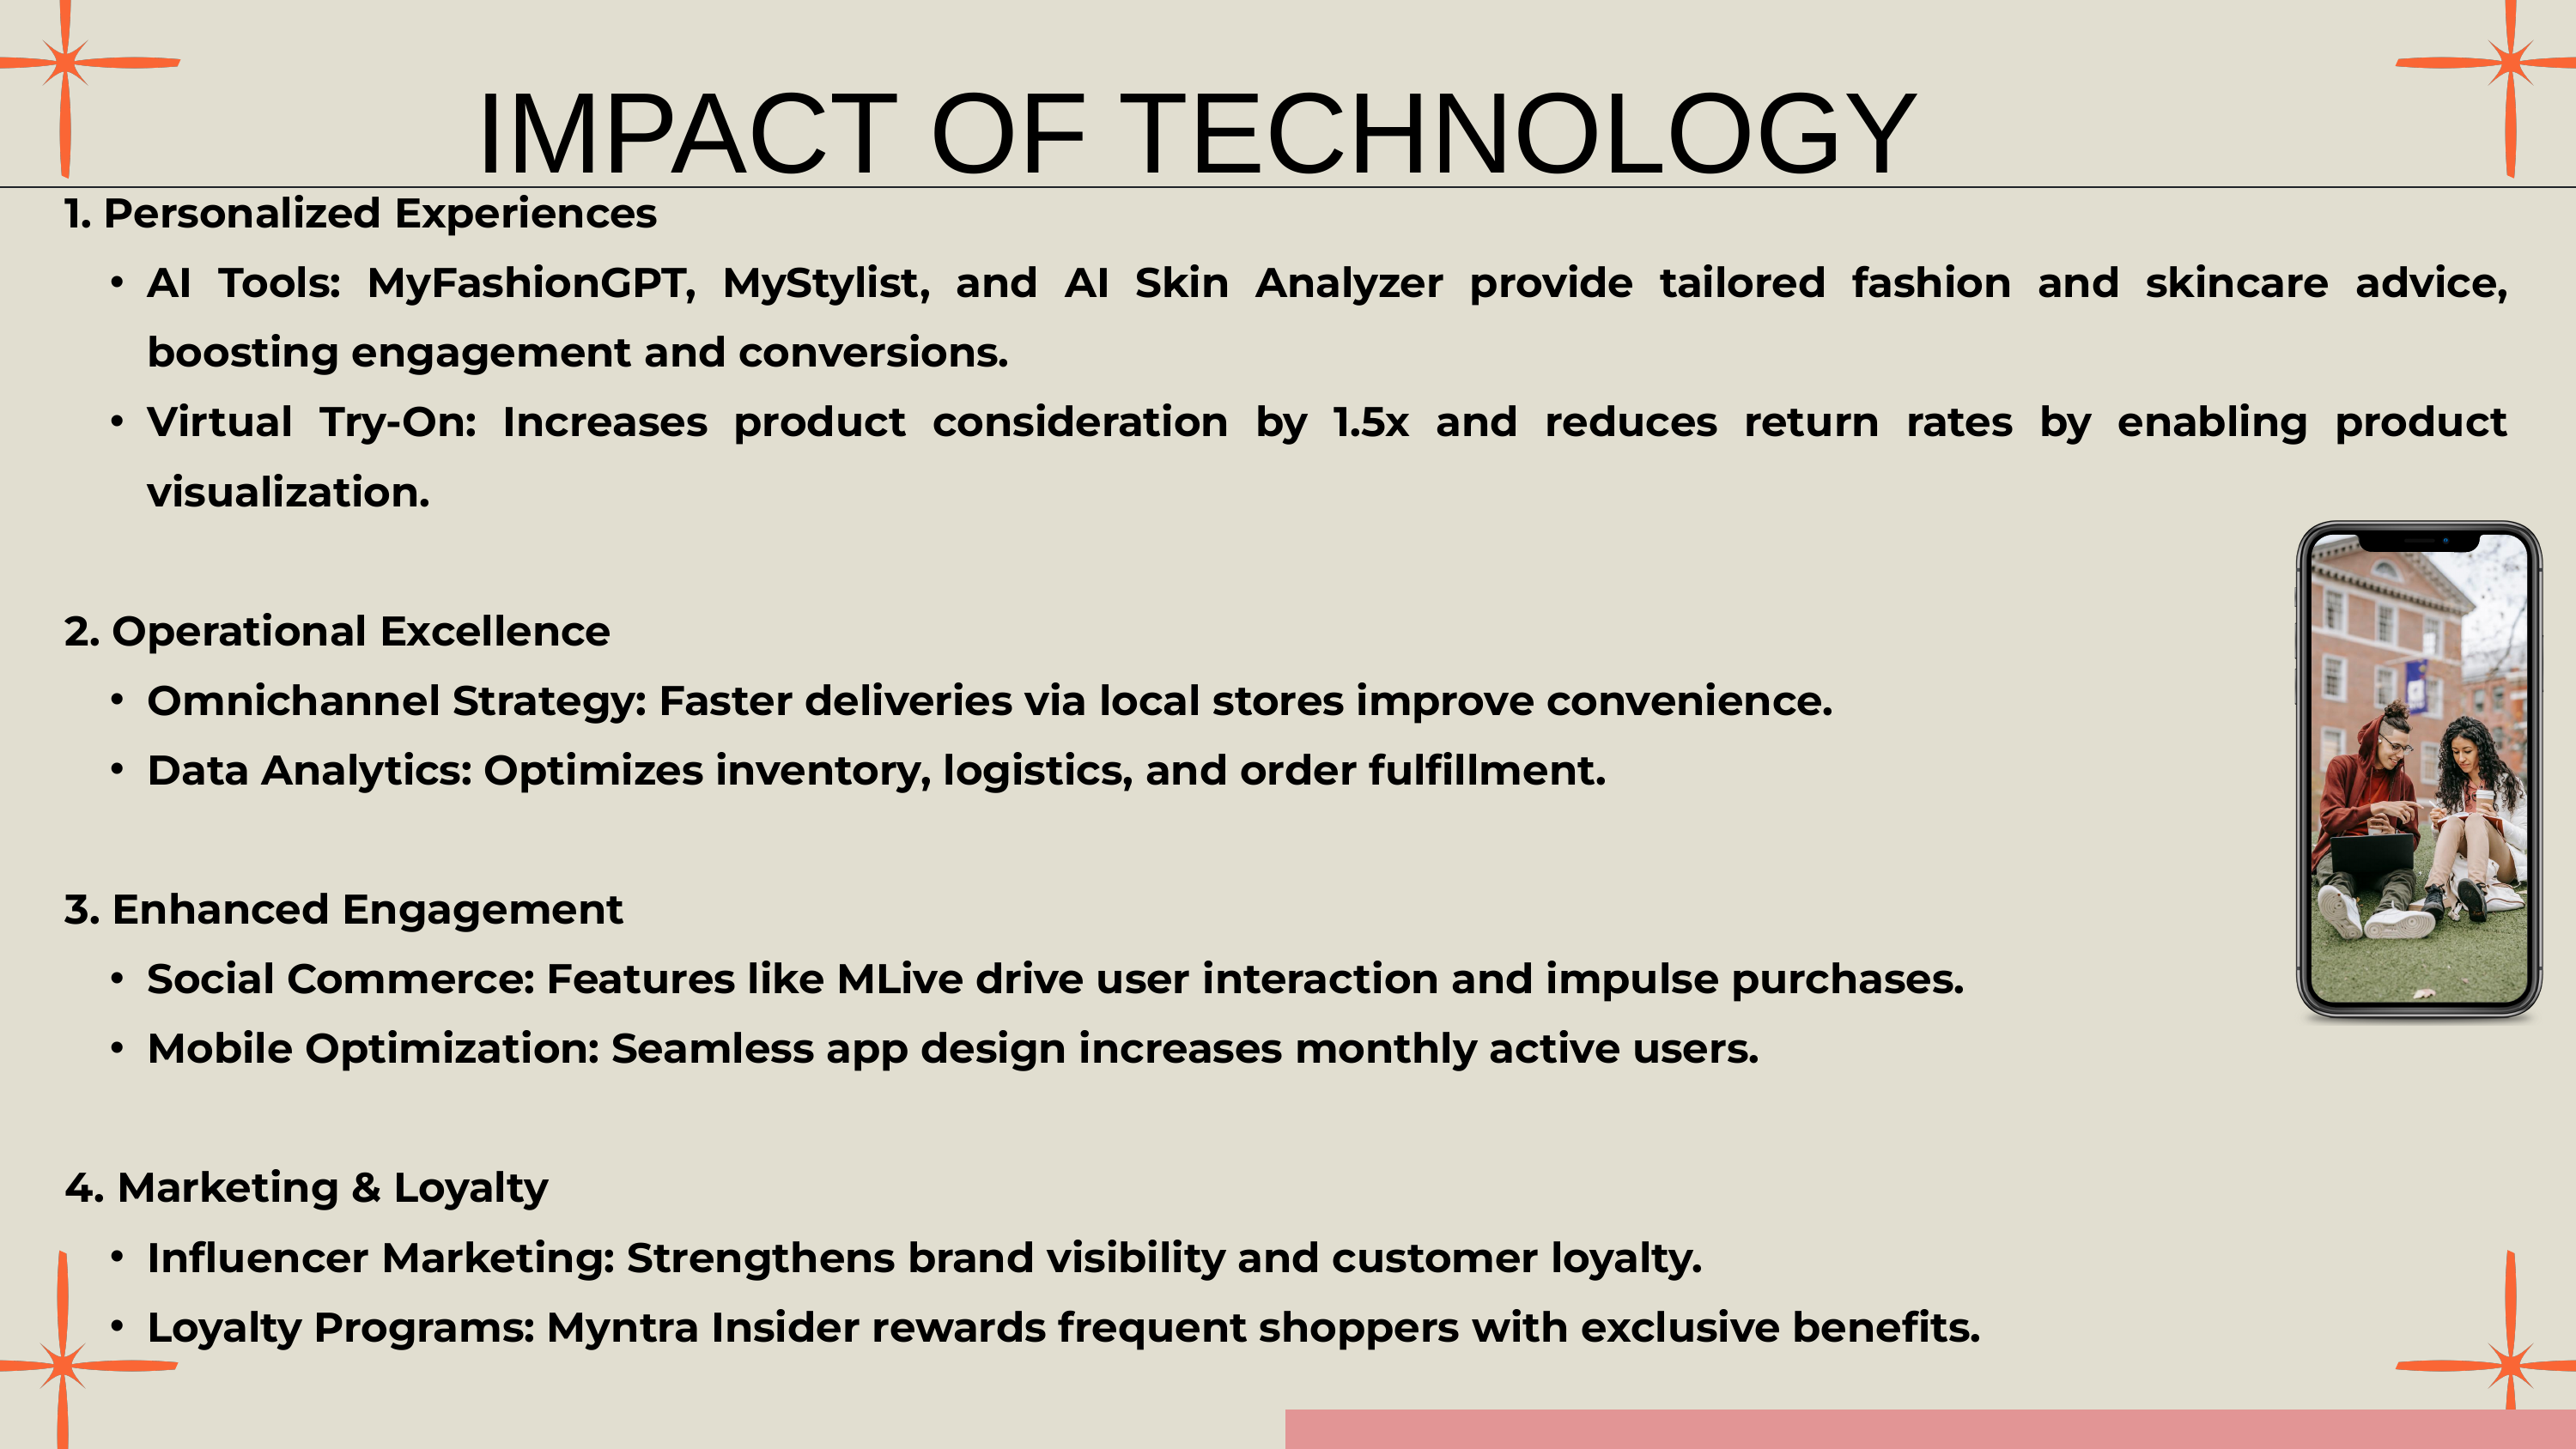

IMPACT OF TECHNOLOGY

1. Personalized Experiences
AI Tools: MyFashionGPT, MyStylist, and AI Skin Analyzer provide tailored fashion and skincare advice, boosting engagement and conversions.
Virtual Try-On: Increases product consideration by 1.5x and reduces return rates by enabling product visualization.

2. Operational Excellence
Omnichannel Strategy: Faster deliveries via local stores improve convenience.
Data Analytics: Optimizes inventory, logistics, and order fulfillment.

3. Enhanced Engagement
Social Commerce: Features like MLive drive user interaction and impulse purchases.
Mobile Optimization: Seamless app design increases monthly active users.

4. Marketing & Loyalty
Influencer Marketing: Strengthens brand visibility and customer loyalty.
Loyalty Programs: Myntra Insider rewards frequent shoppers with exclusive benefits.